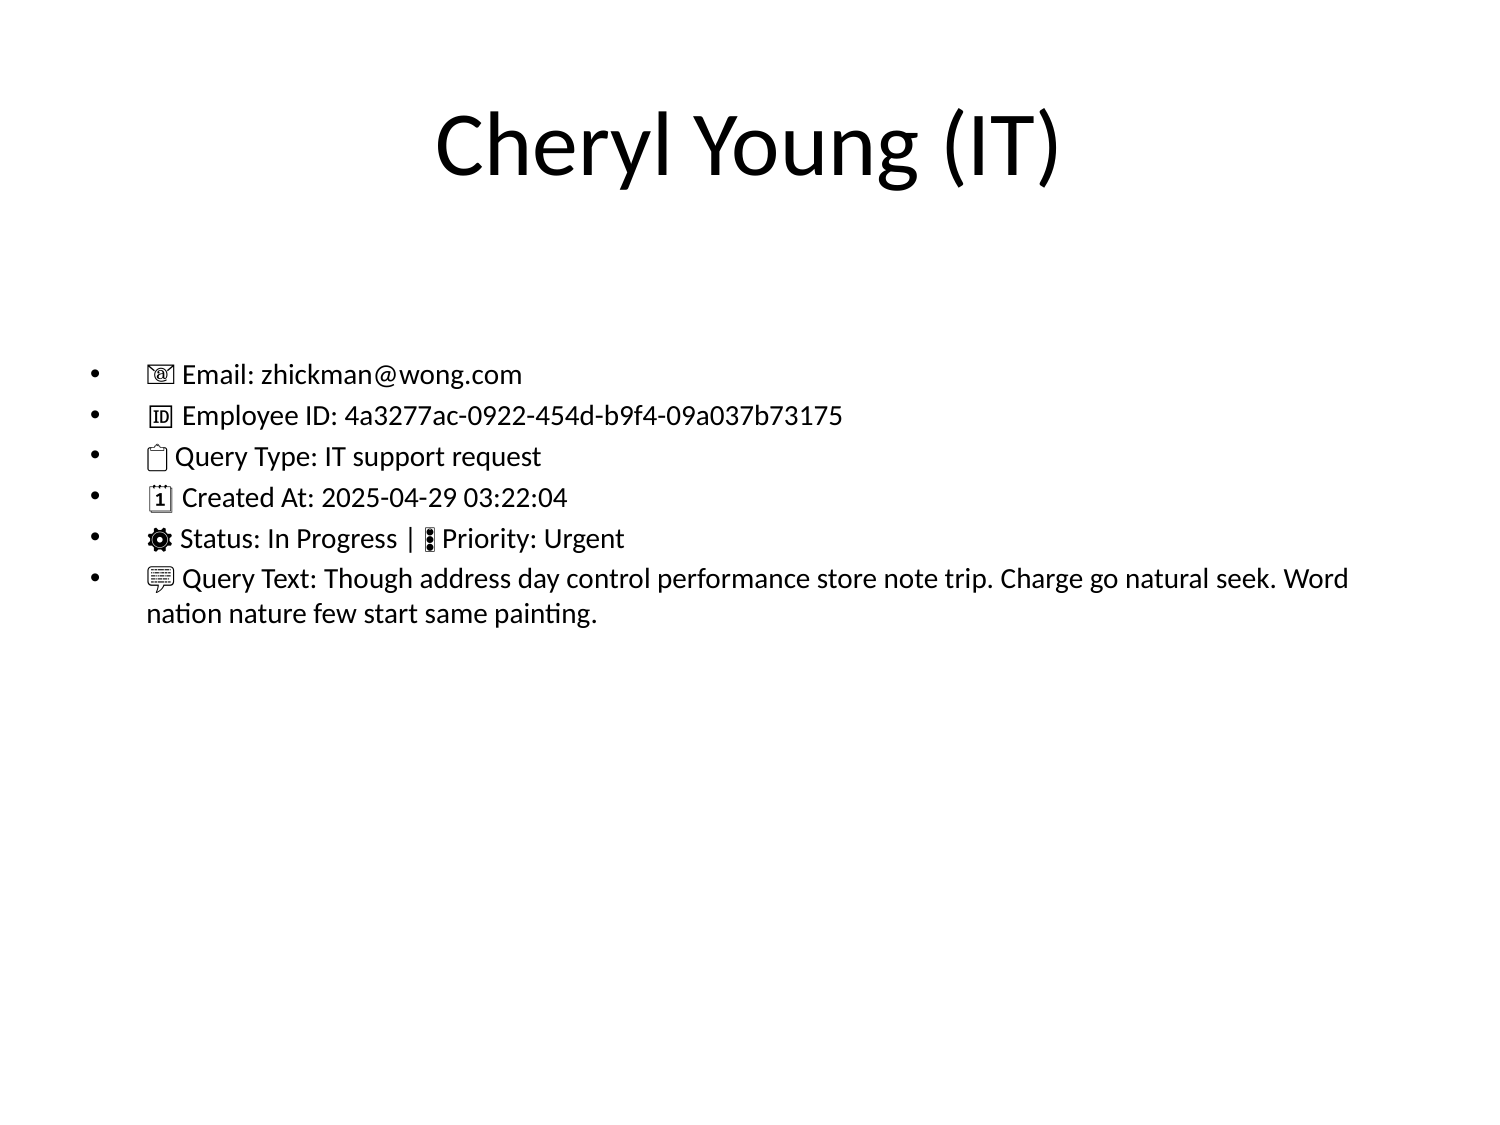

# Cheryl Young (IT)

📧 Email: zhickman@wong.com
🆔 Employee ID: 4a3277ac-0922-454d-b9f4-09a037b73175
📋 Query Type: IT support request
🗓 Created At: 2025-04-29 03:22:04
⚙ Status: In Progress | 🚦 Priority: Urgent
💬 Query Text: Though address day control performance store note trip. Charge go natural seek. Word nation nature few start same painting.